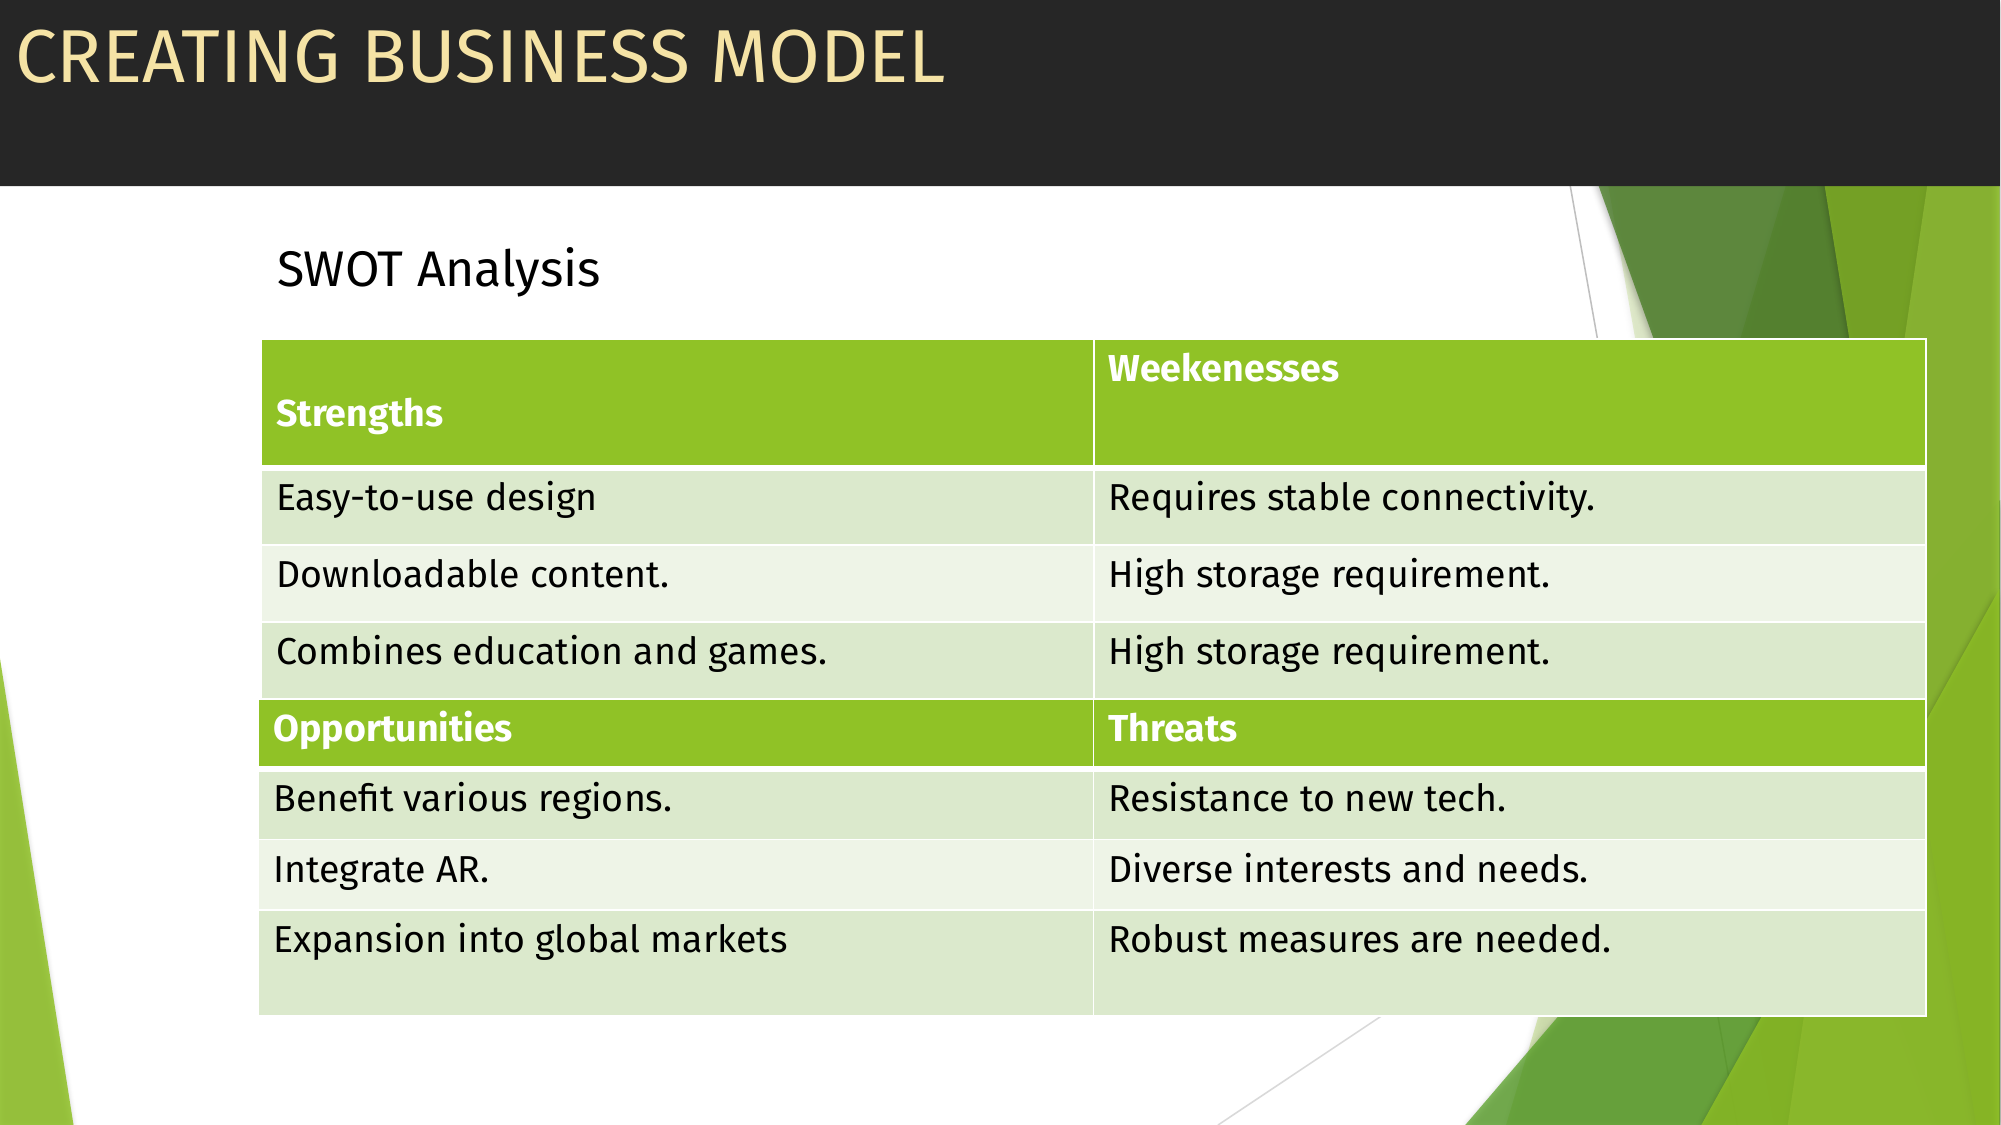

# CREATING BUSINESS MODEL
SWOT Analysis
| Strengths | Weekenesses |
| --- | --- |
| Easy-to-use design | Requires stable connectivity. |
| Downloadable content. | High storage requirement. |
| Combines education and games. | High storage requirement. |
| Opportunities | Threats |
| --- | --- |
| Benefit various regions. | Resistance to new tech. |
| Integrate AR. | Diverse interests and needs. |
| Expansion into global markets | Robust measures are needed. |